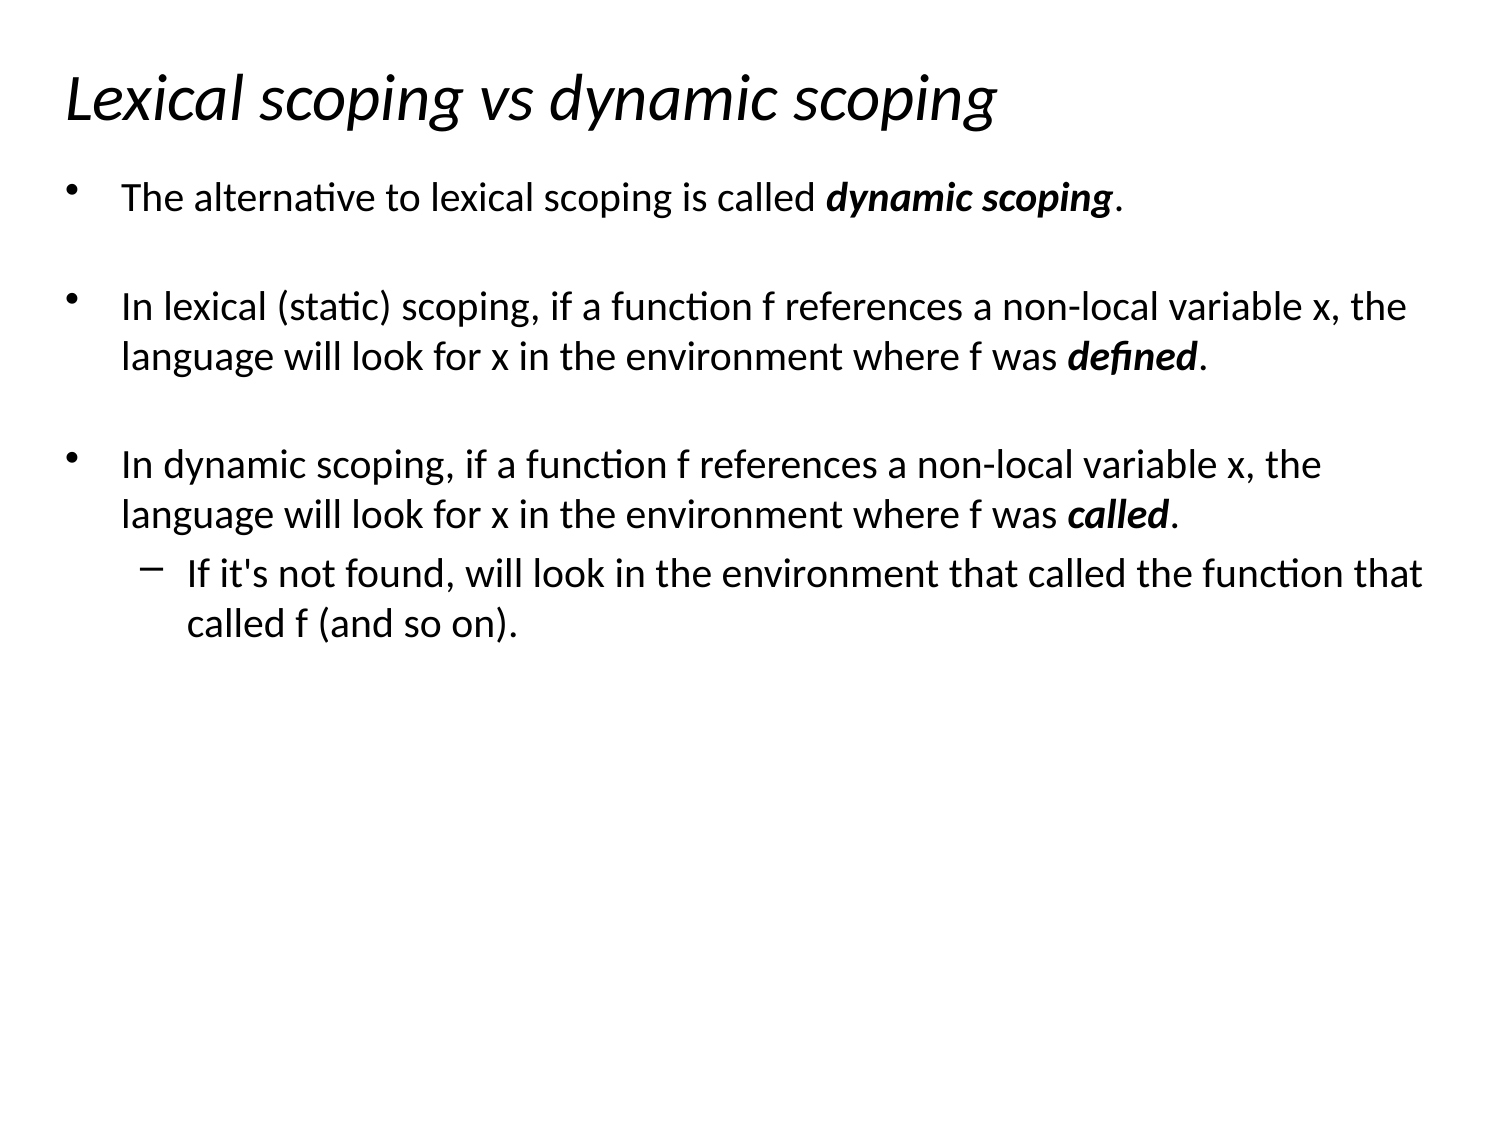

# Lexical scoping vs dynamic scoping
The alternative to lexical scoping is called dynamic scoping.
In lexical (static) scoping, if a function f references a non-local variable x, the language will look for x in the environment where f was defined.
In dynamic scoping, if a function f references a non-local variable x, the language will look for x in the environment where f was called.
If it's not found, will look in the environment that called the function that called f (and so on).